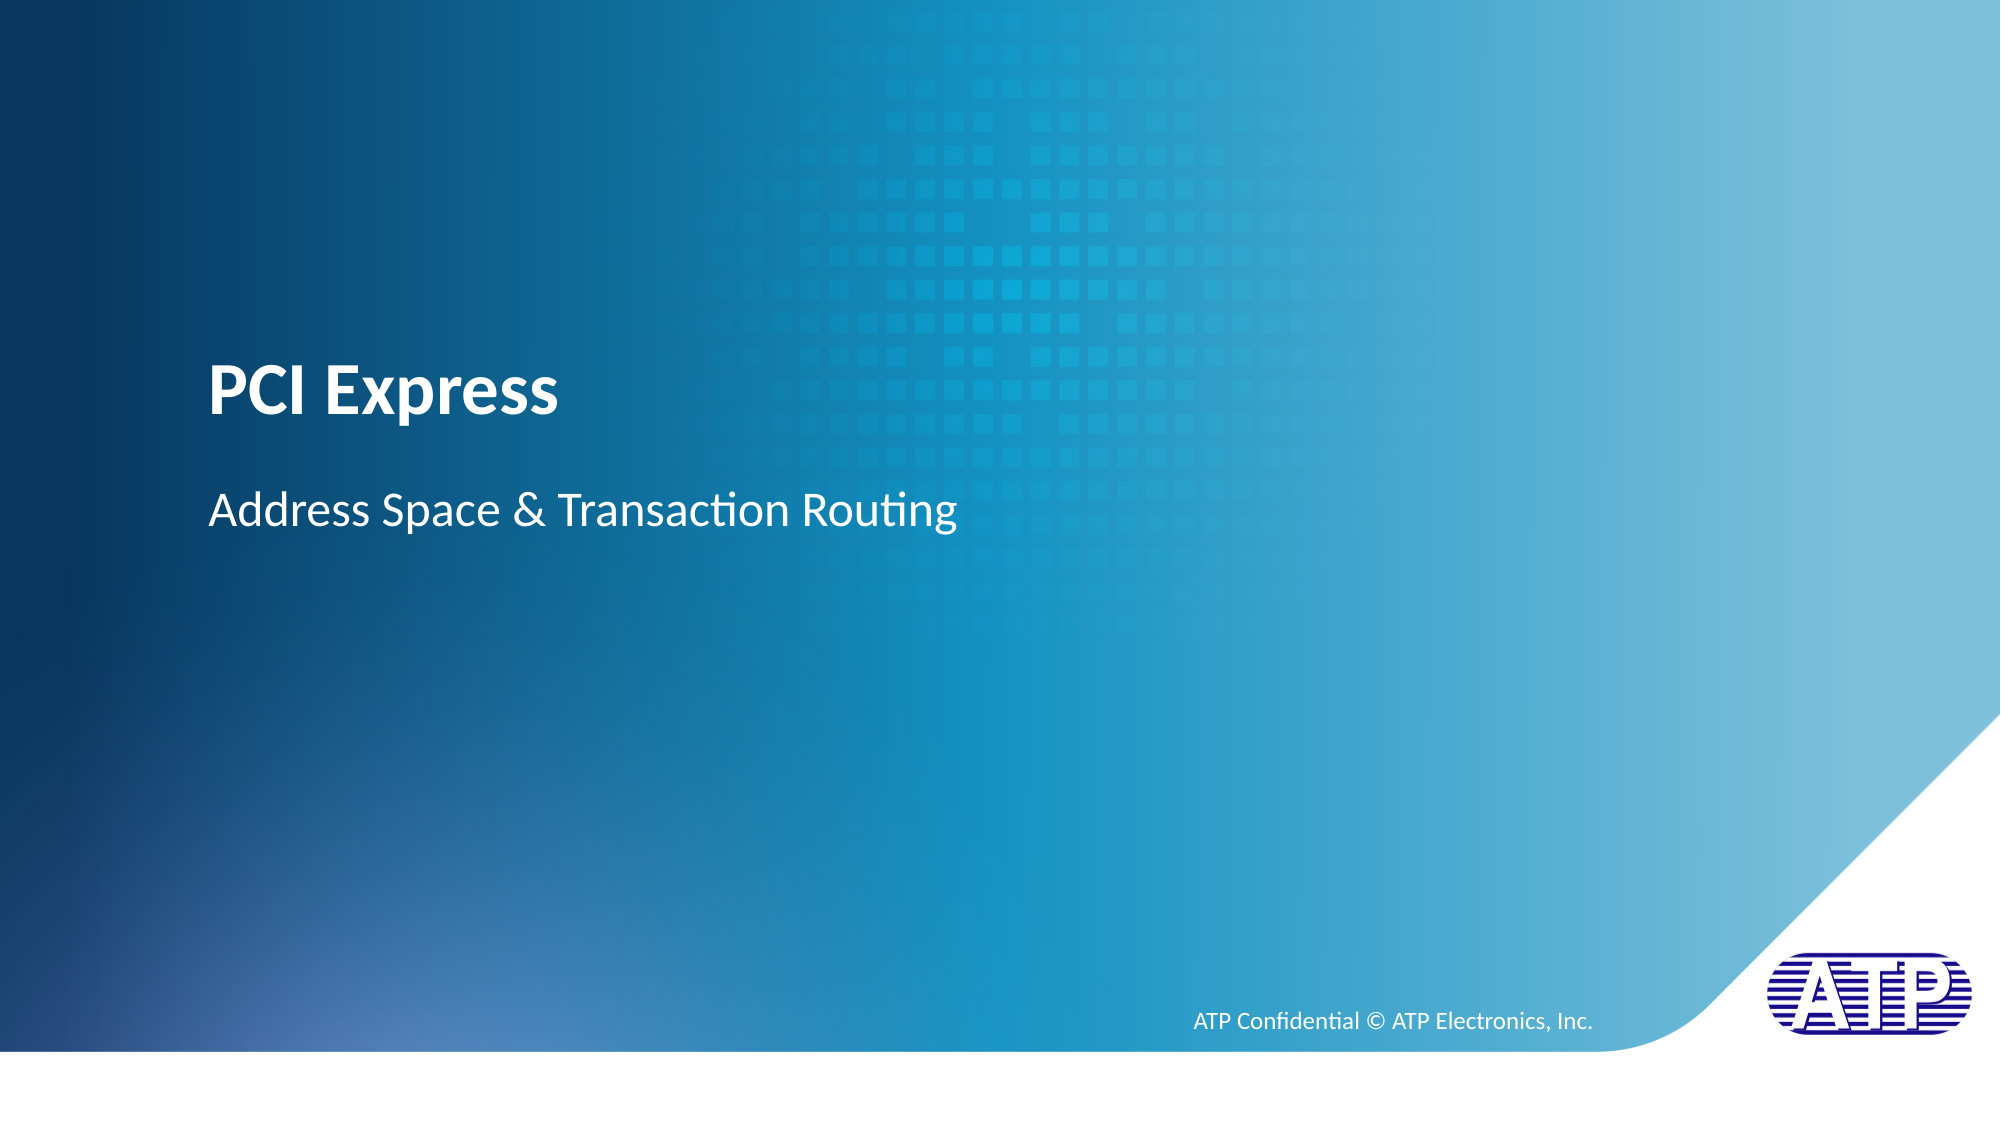

PCI Express
Address Space & Transaction Routing